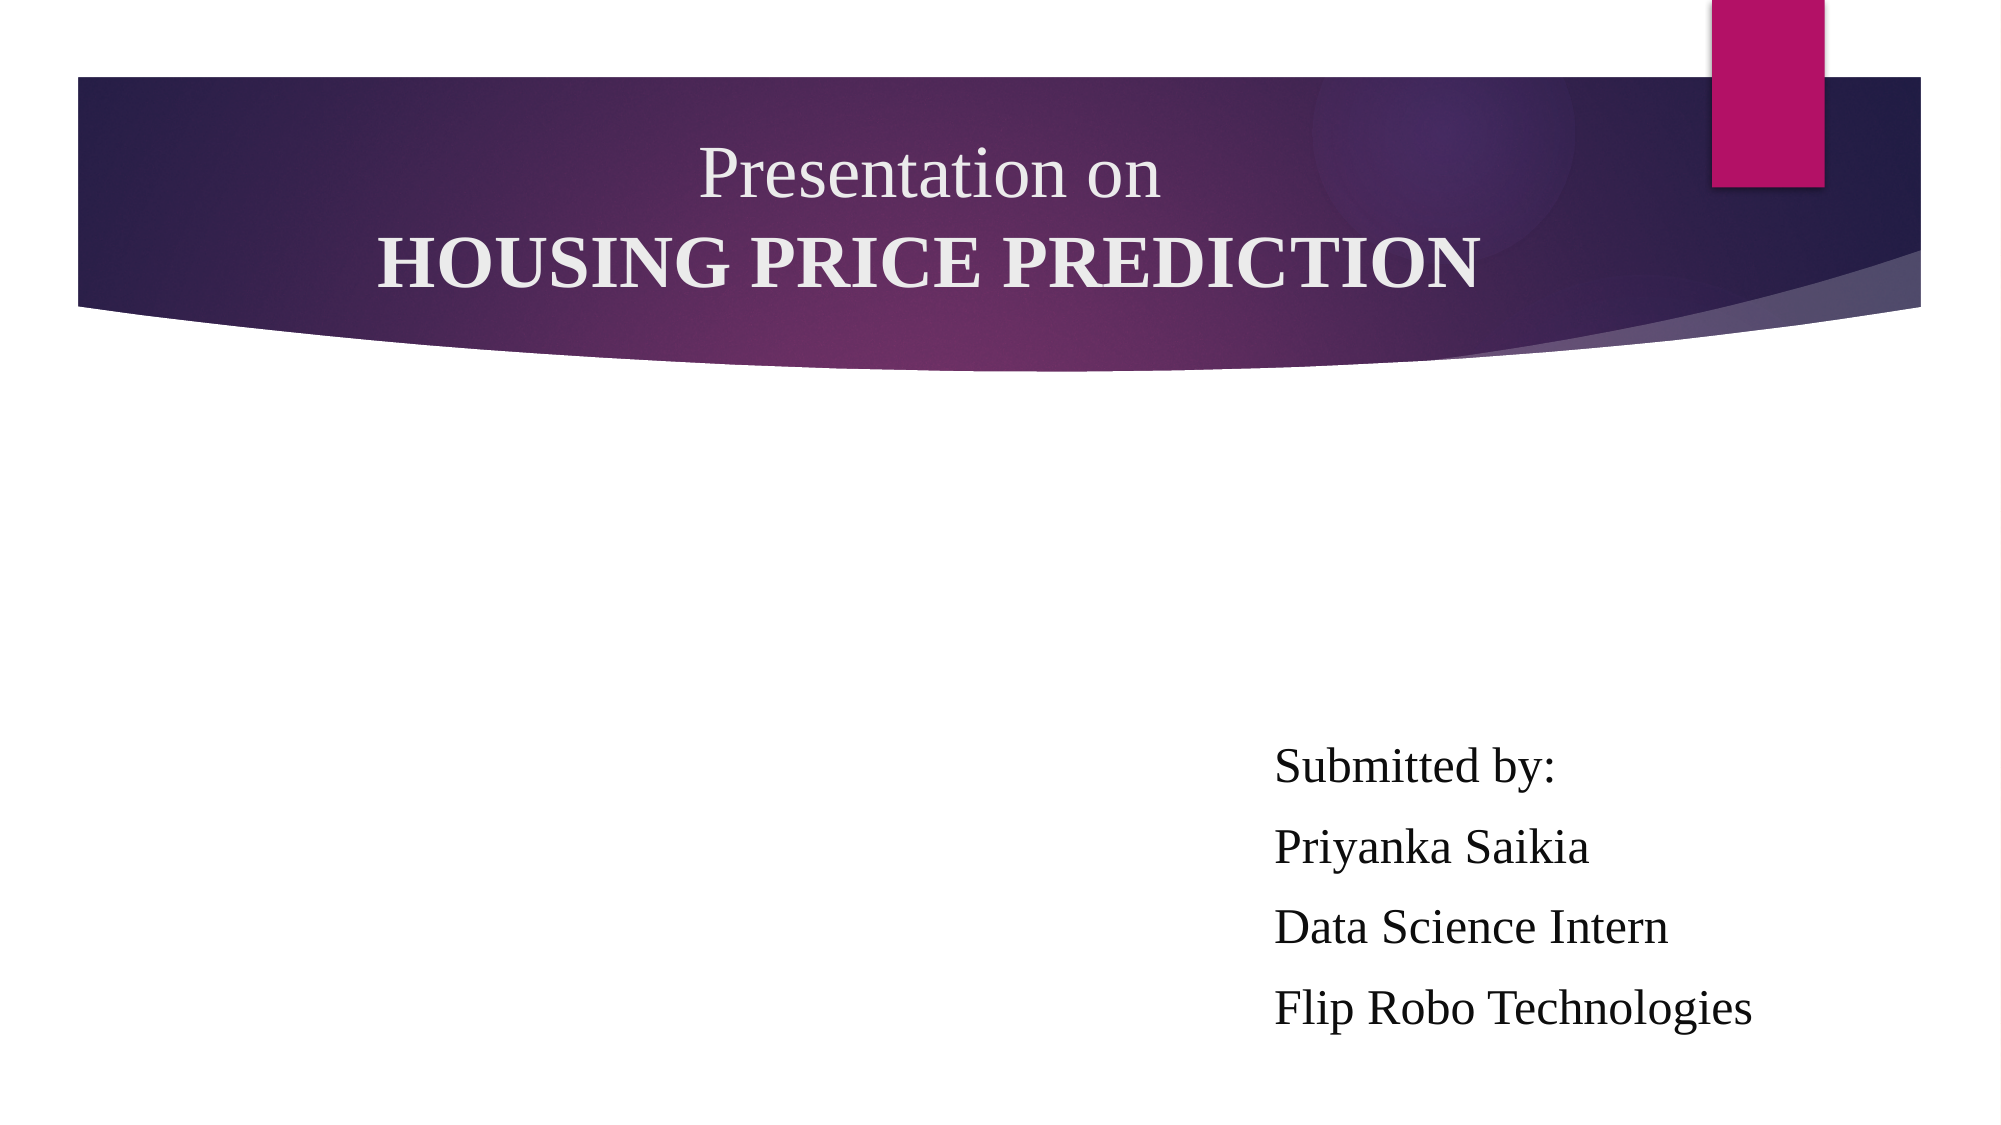

# Presentation on HOUSING PRICE PREDICTION
Submitted by:
Priyanka Saikia
Data Science Intern
Flip Robo Technologies